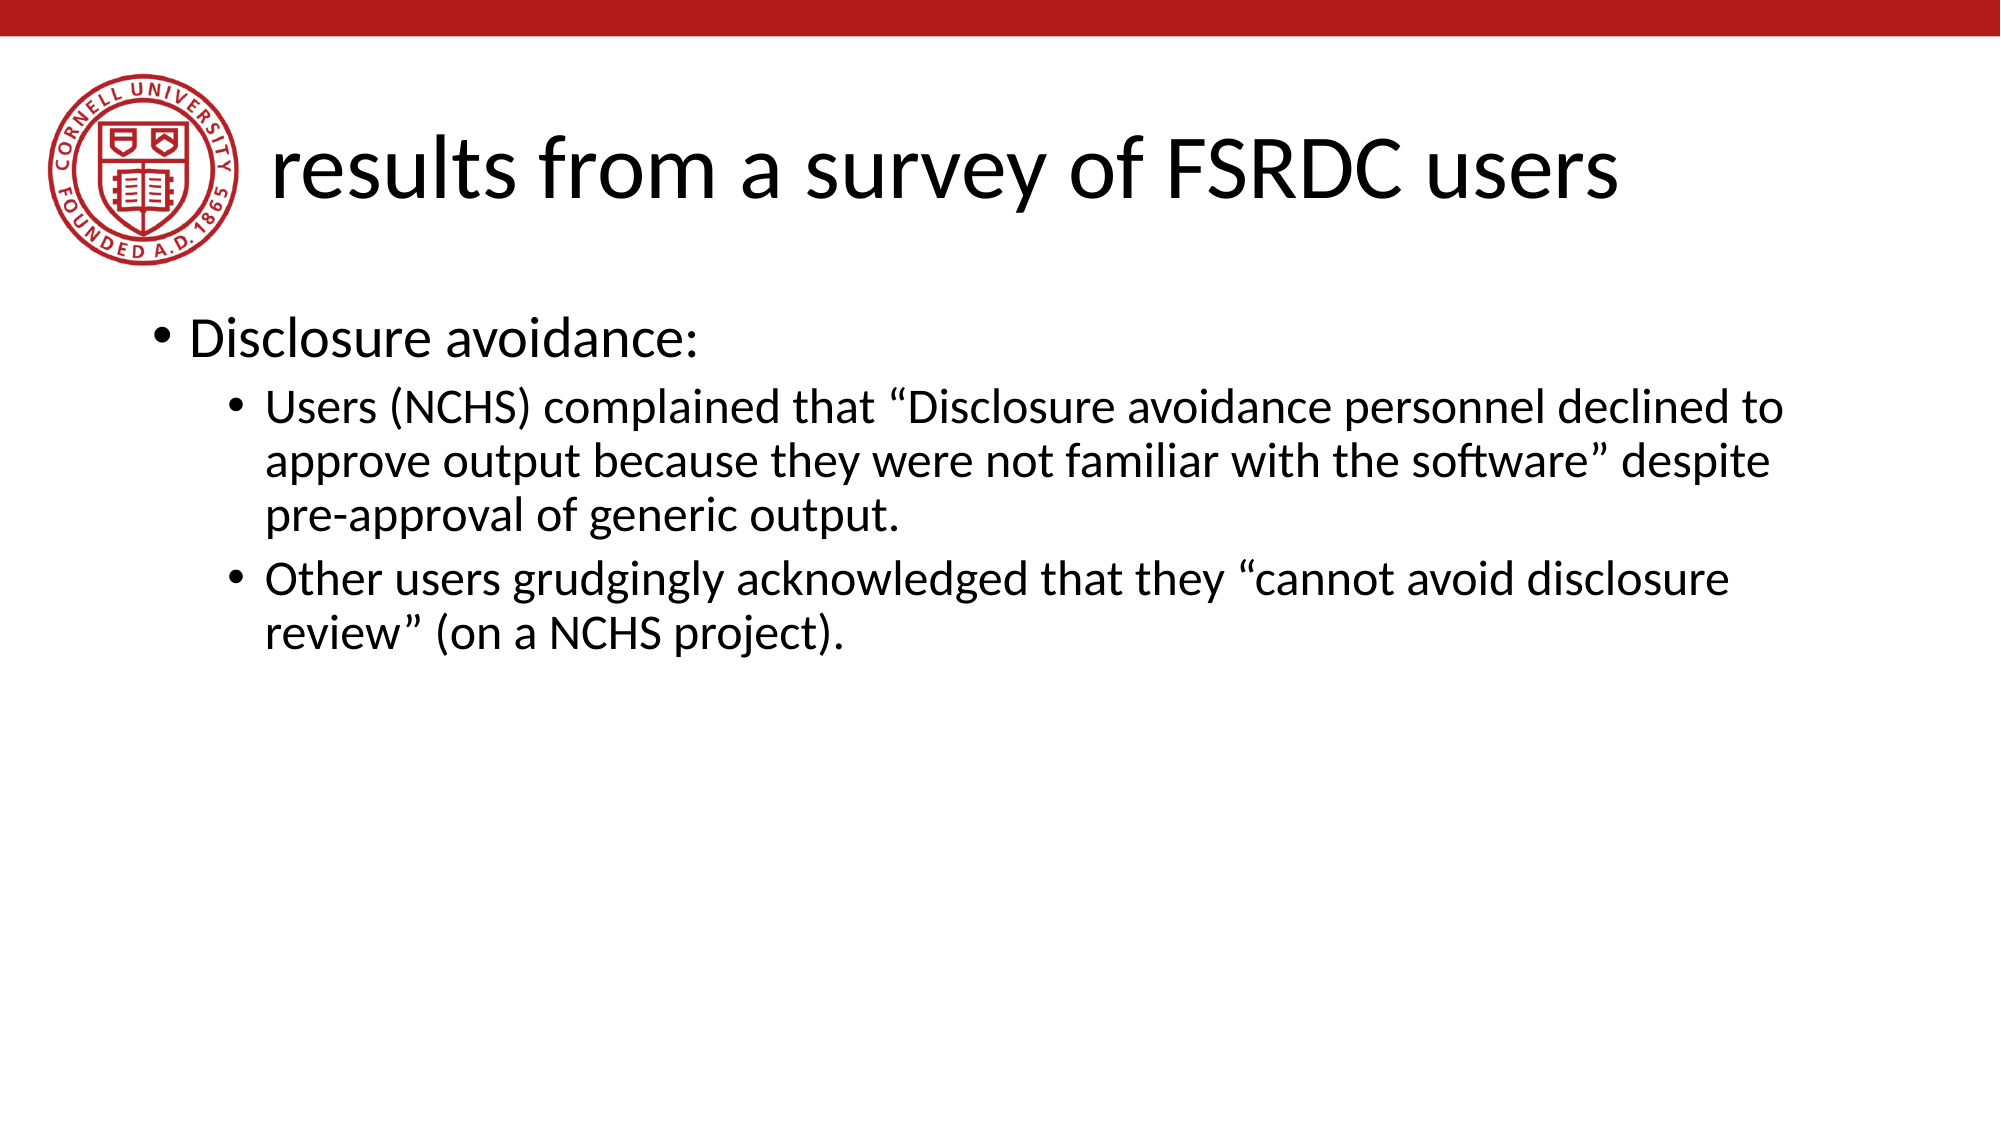

# results from a survey of FSRDC users
Disclosure avoidance:
Users (NCHS) complained that “Disclosure avoidance personnel declined to approve output because they were not familiar with the software” despite pre-approval of generic output.
Other users grudgingly acknowledged that they “cannot avoid disclosure review” (on a NCHS project).